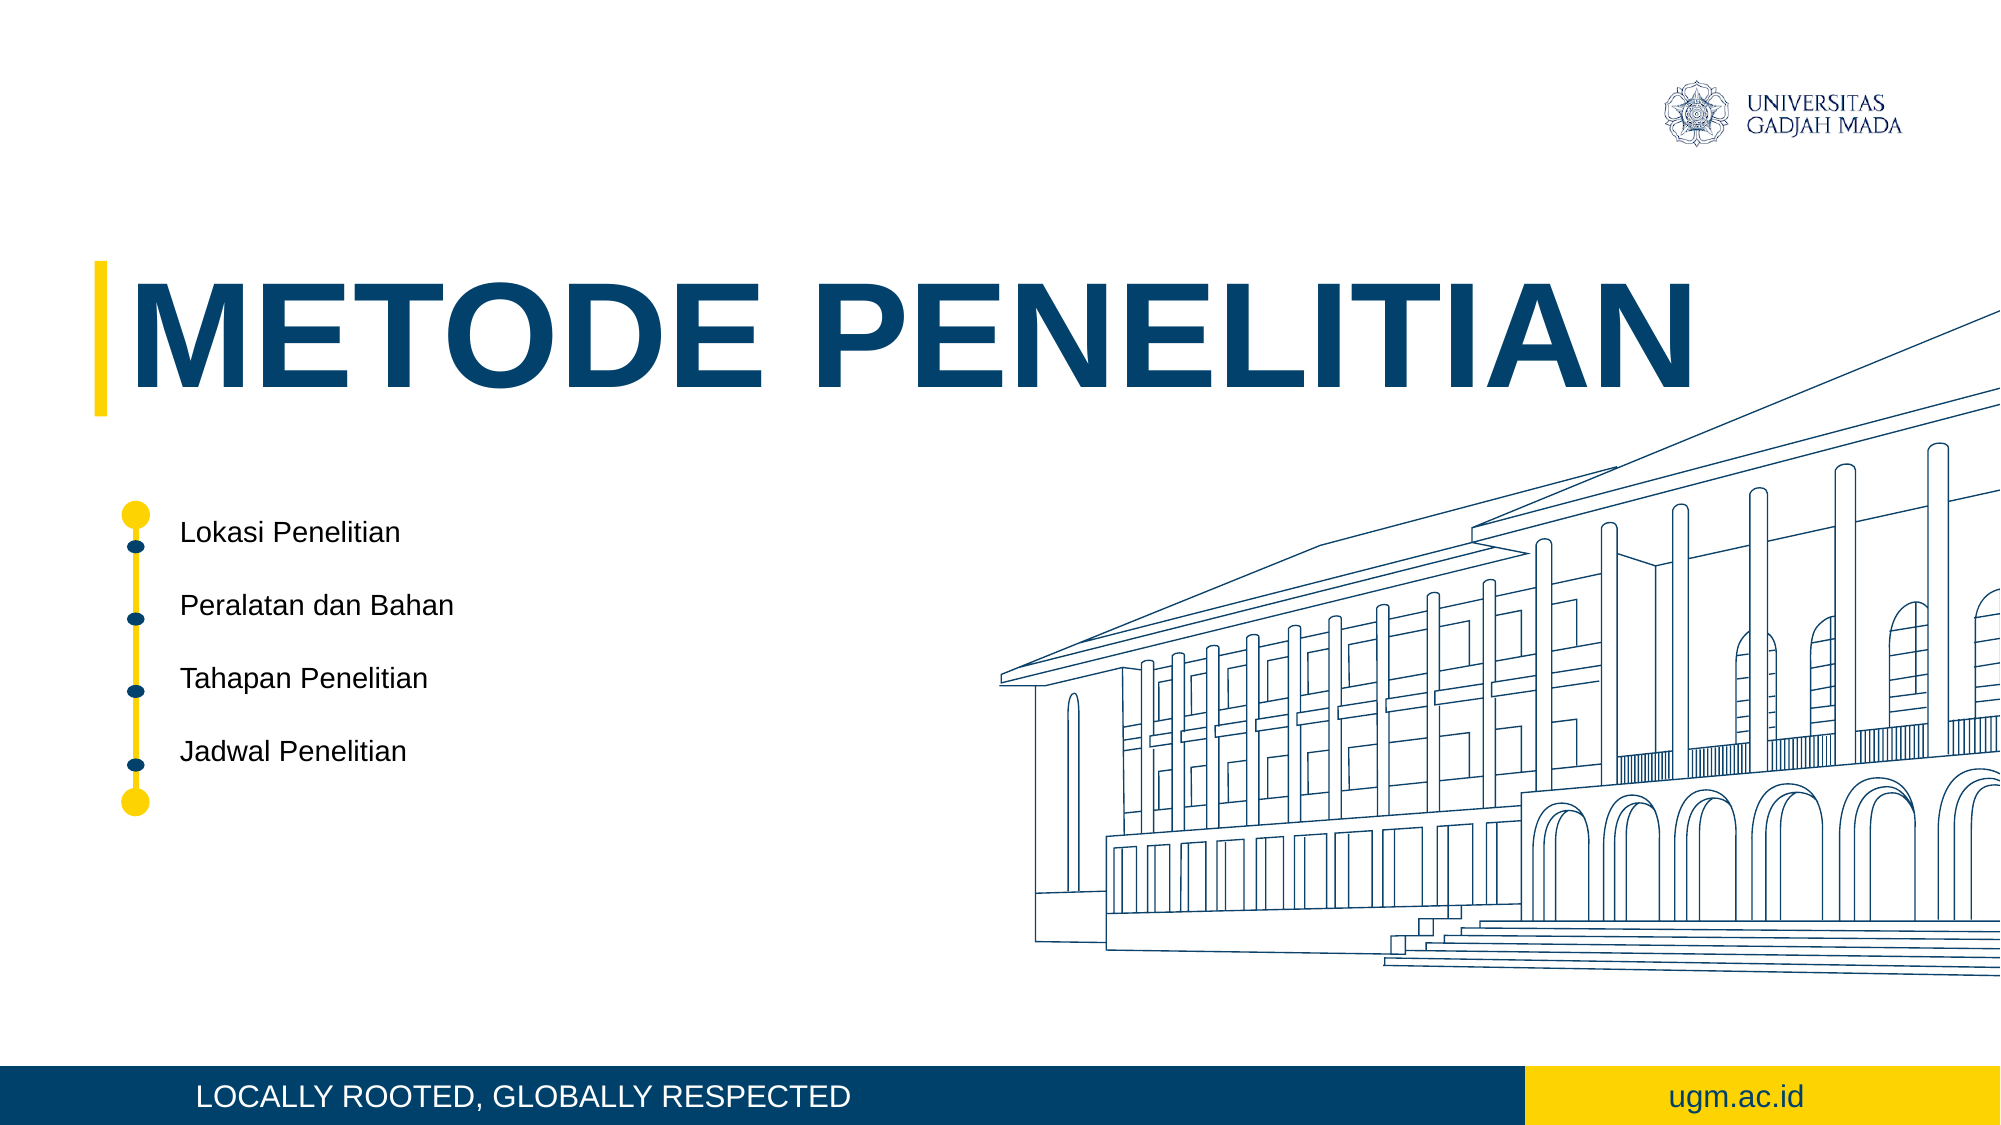

# METODE PENELITIAN

Lokasi Penelitian
Peralatan dan Bahan
Tahapan Penelitian
Jadwal Penelitian

LOCALLY ROOTED, GLOBALLY RESPECTED
ugm.ac.id